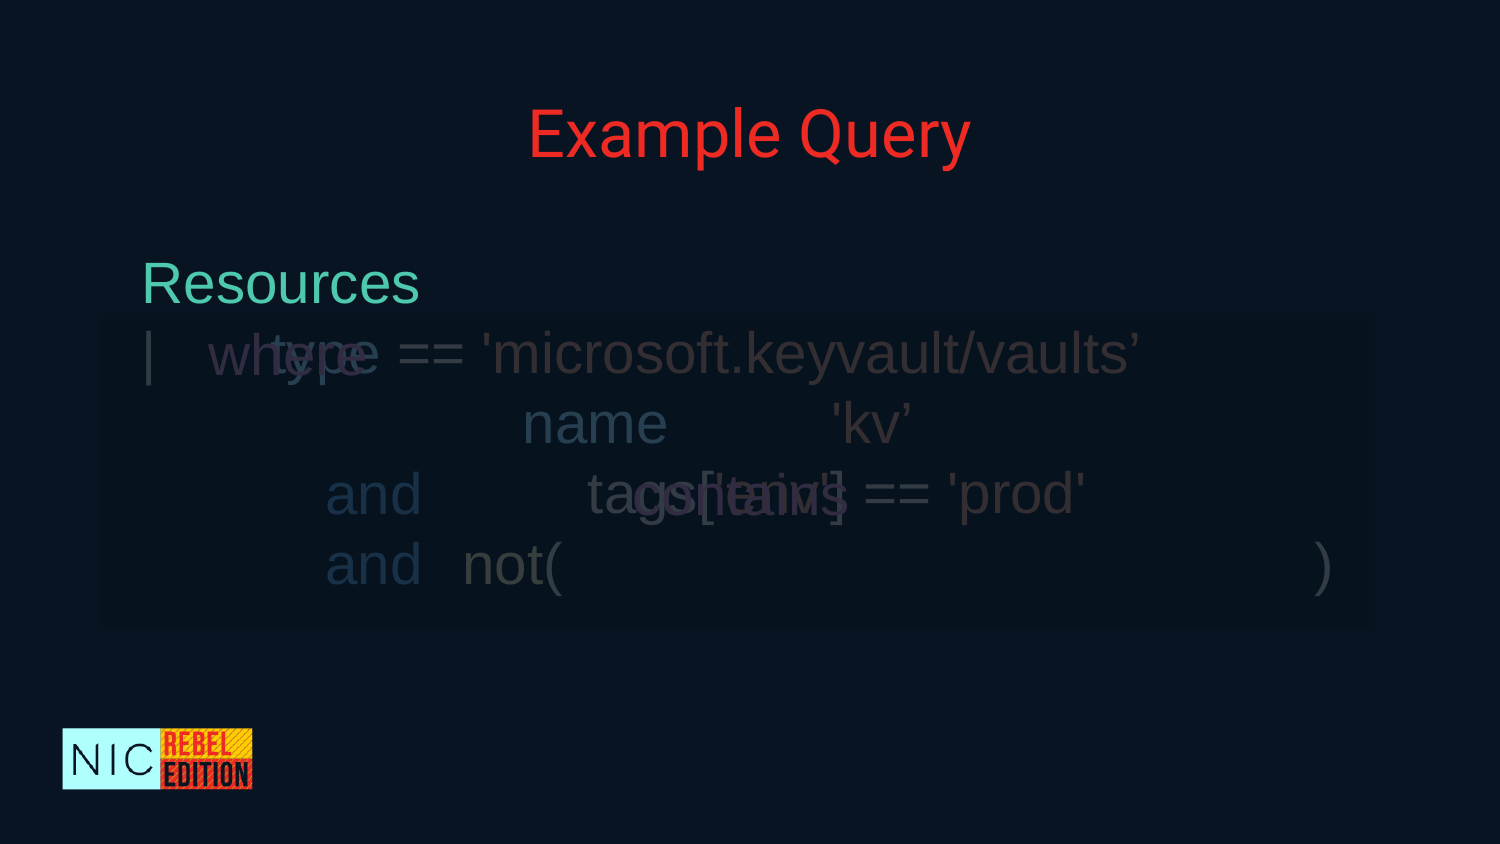

# Example Query

|       type == 'microsoft.keyvault/vaults’
		     name          'kv’
		         tags['env'] == 'prod'
Resources
where

and
contains
and
not(
)